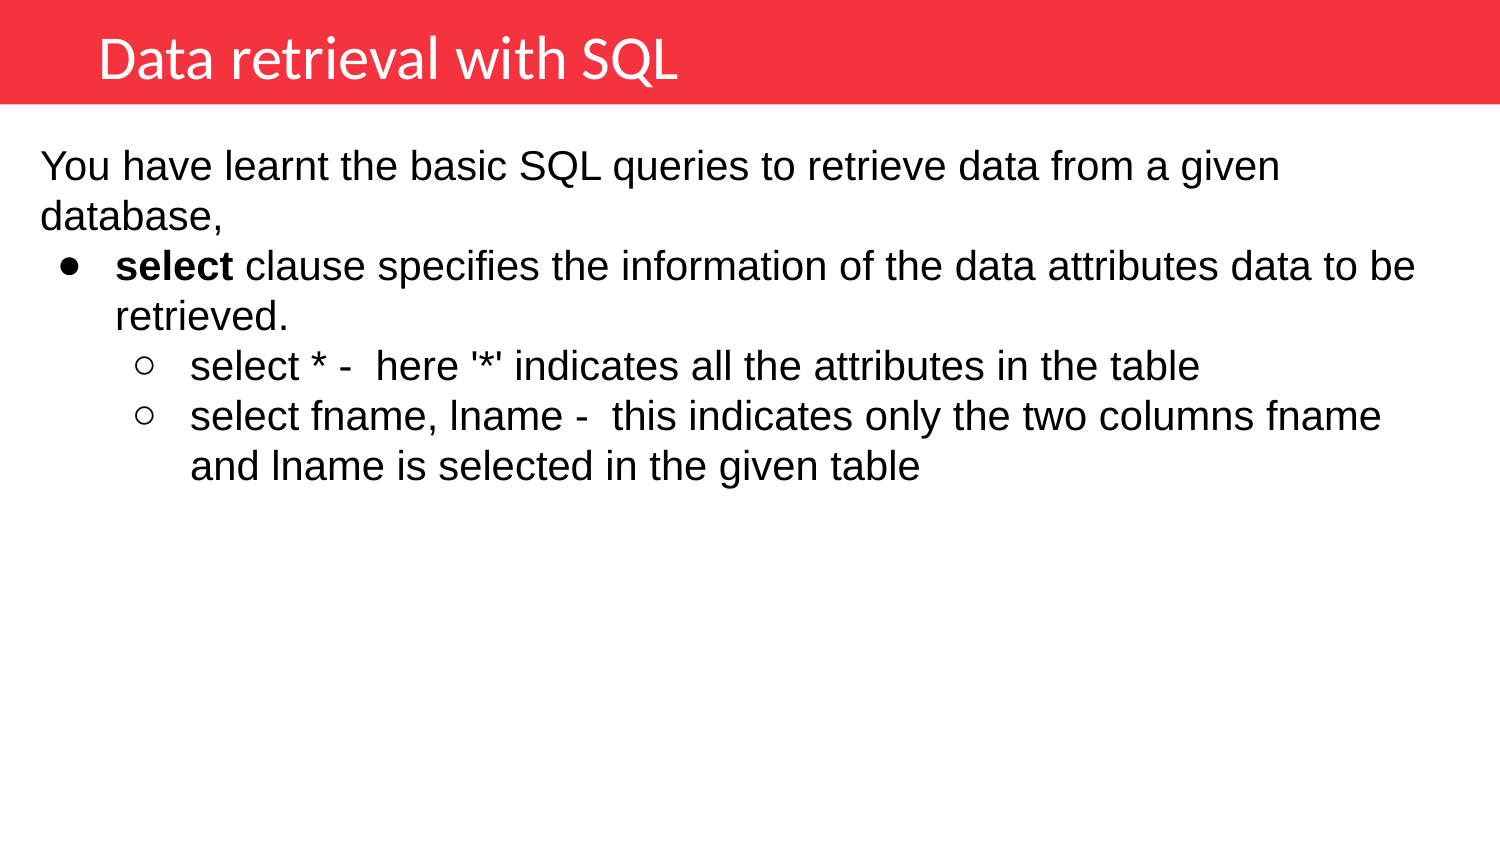

Data retrieval with SQL

You have learnt the basic SQL queries to retrieve data from a given database,
select clause specifies the information of the data attributes data to be retrieved.
select * -  here '*' indicates all the attributes in the table
​​​select fname, lname -  this indicates only the two columns fname and lname is selected in the given table